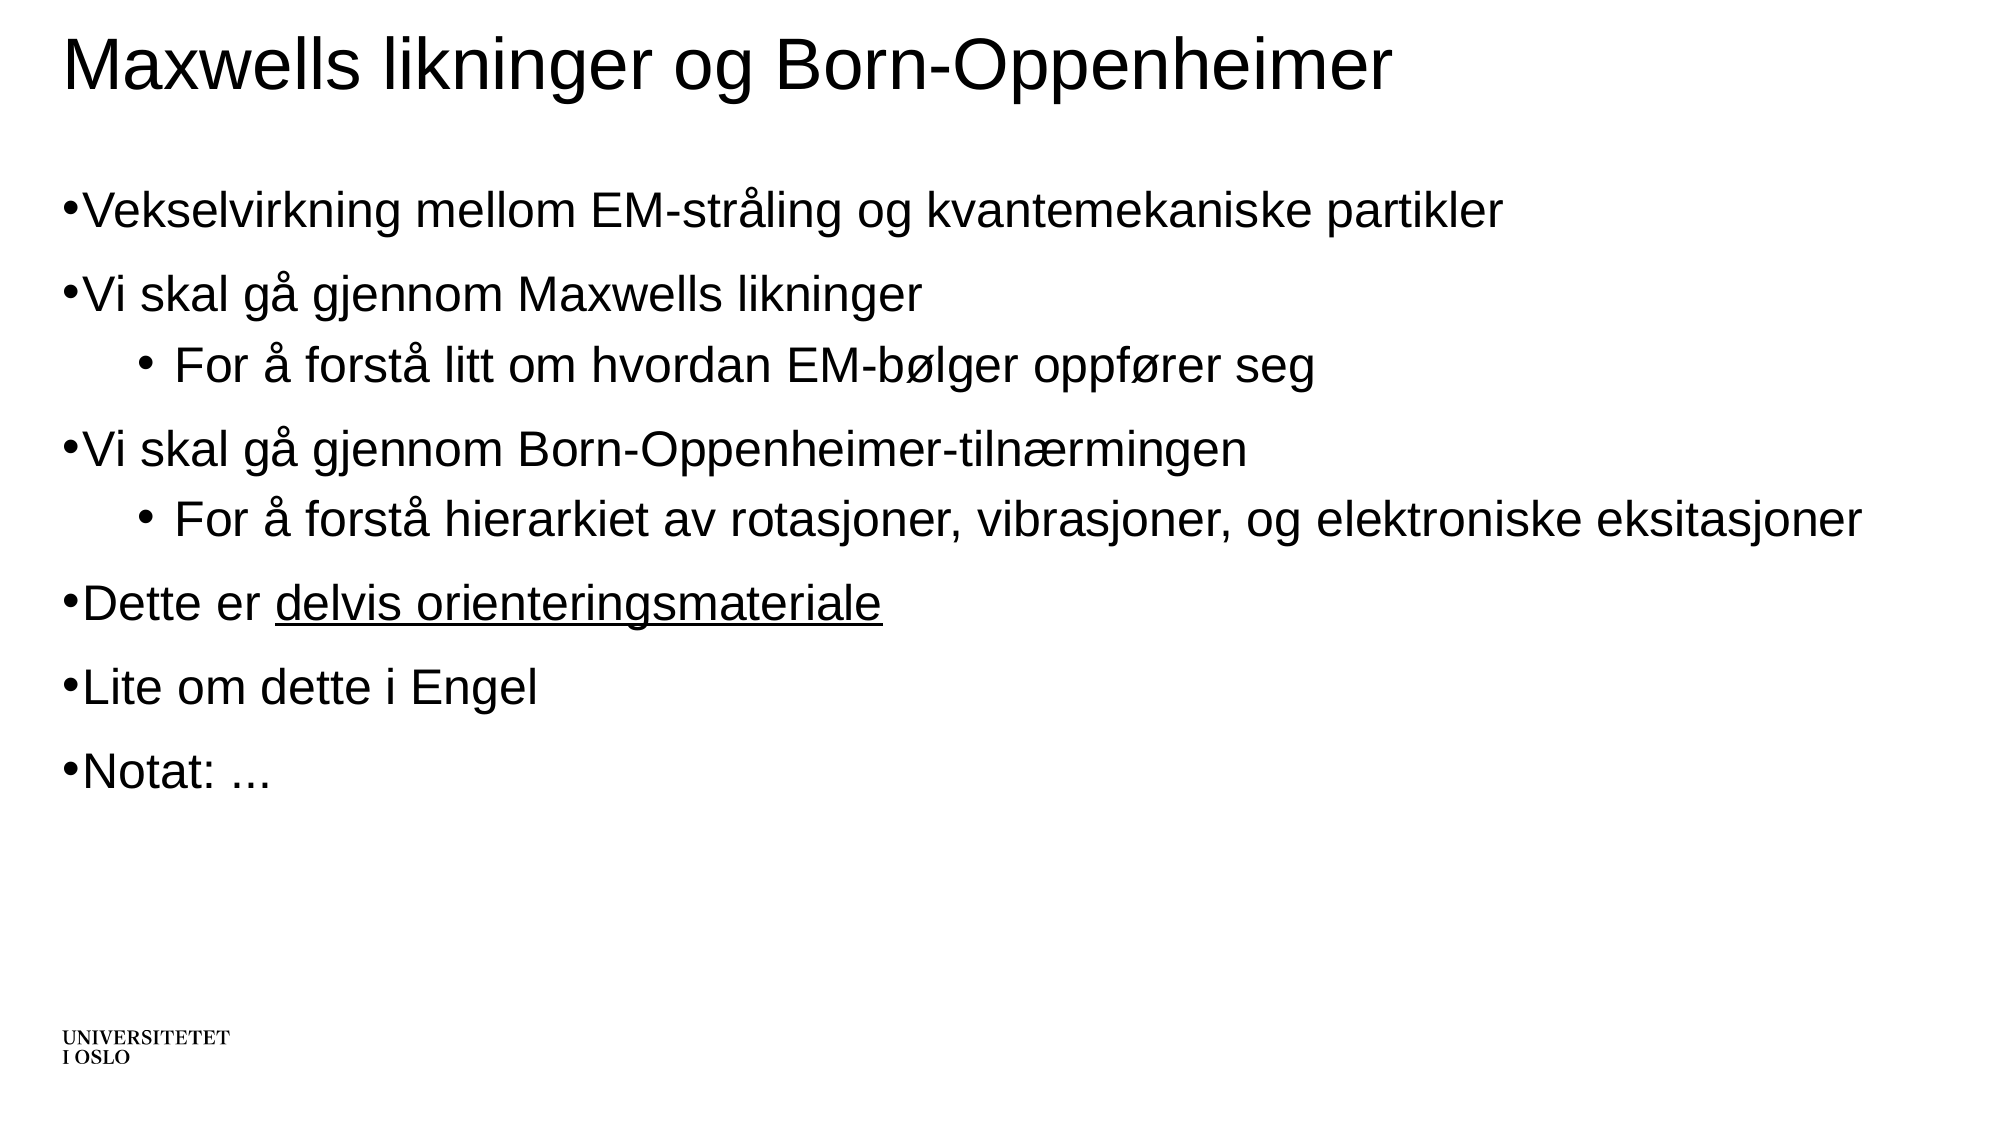

# Maxwells likninger og Born-Oppenheimer
Vekselvirkning mellom EM-stråling og kvantemekaniske partikler
Vi skal gå gjennom Maxwells likninger
For å forstå litt om hvordan EM-bølger oppfører seg
Vi skal gå gjennom Born-Oppenheimer-tilnærmingen
For å forstå hierarkiet av rotasjoner, vibrasjoner, og elektroniske eksitasjoner
Dette er delvis orienteringsmateriale
Lite om dette i Engel
Notat: ...